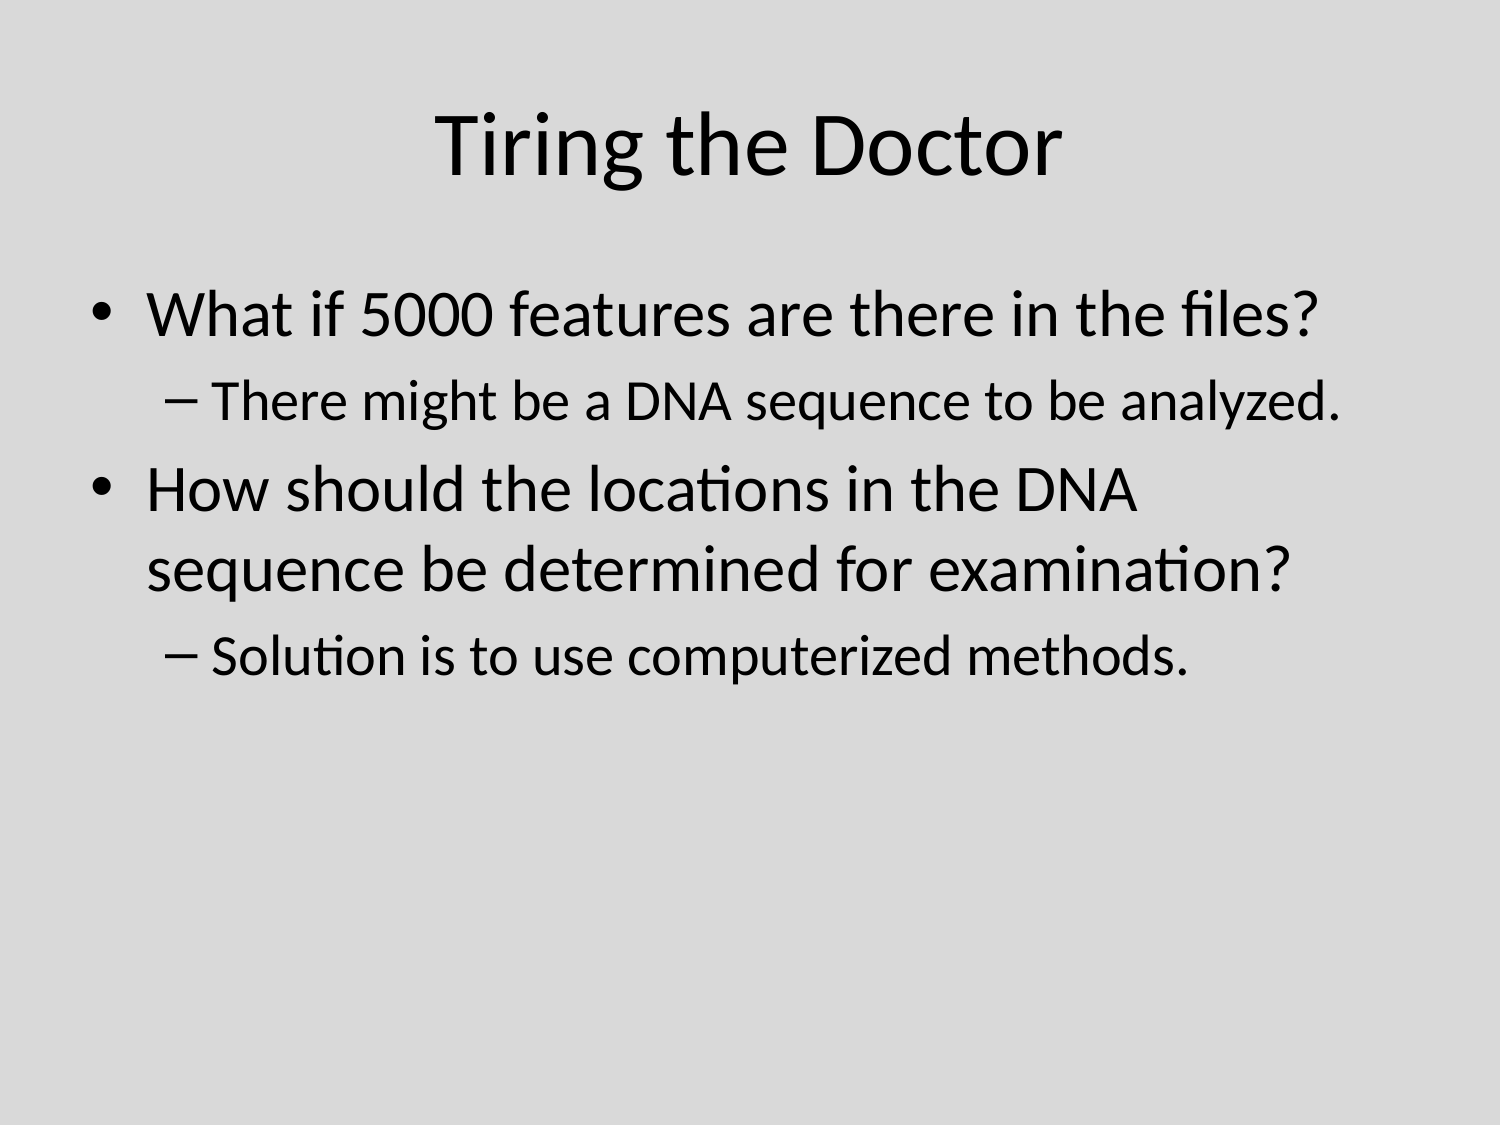

# Tiring the Doctor
What if 5000 features are there in the files?
There might be a DNA sequence to be analyzed.
How should the locations in the DNA sequence be determined for examination?
Solution is to use computerized methods.